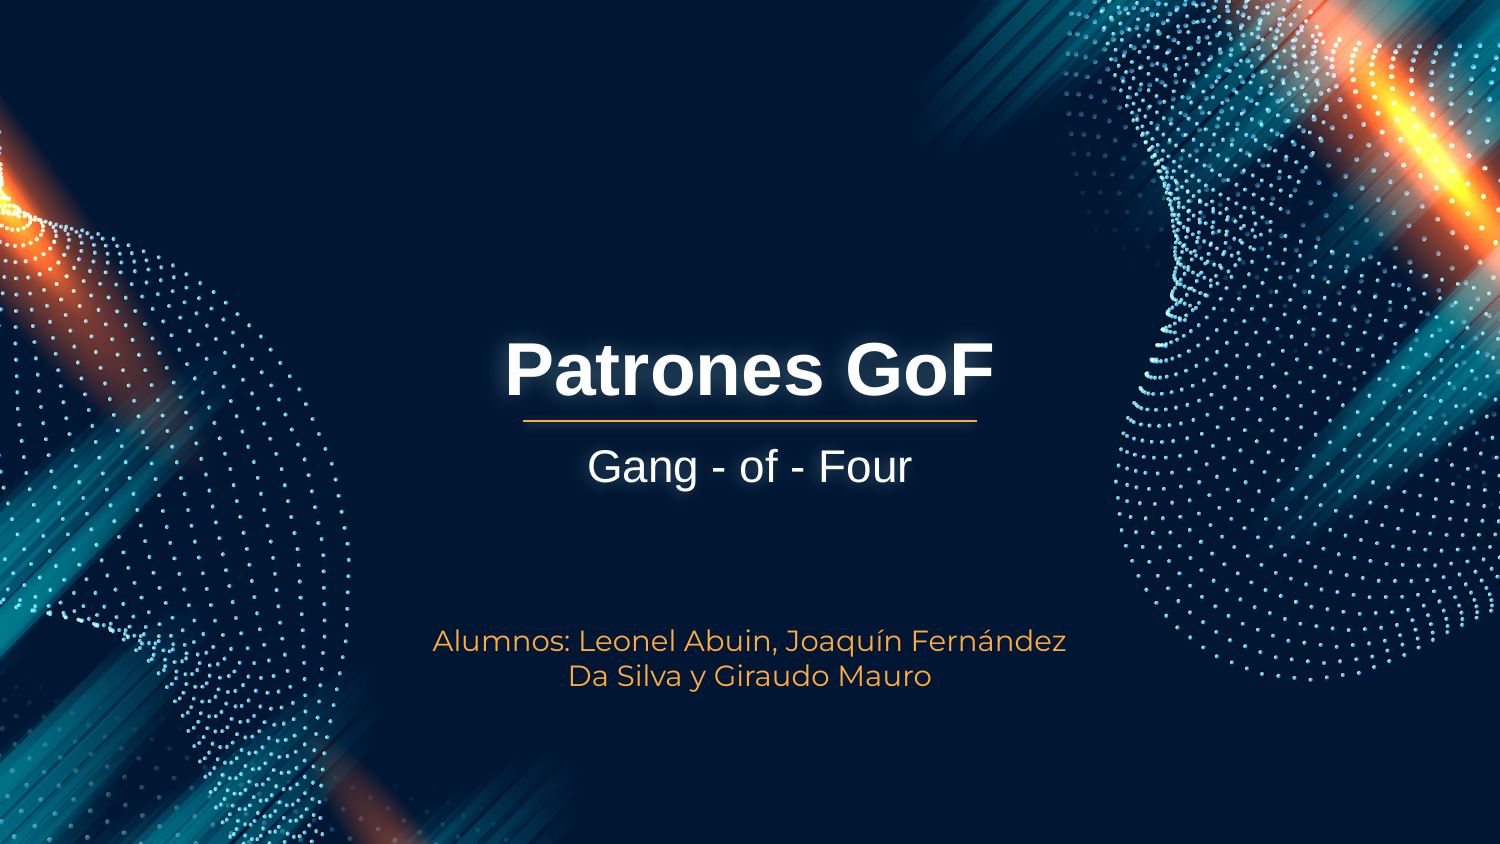

# Patrones GoF
Gang - of - Four
Alumnos: Leonel Abuin, Joaquín Fernández Da Silva y Giraudo Mauro